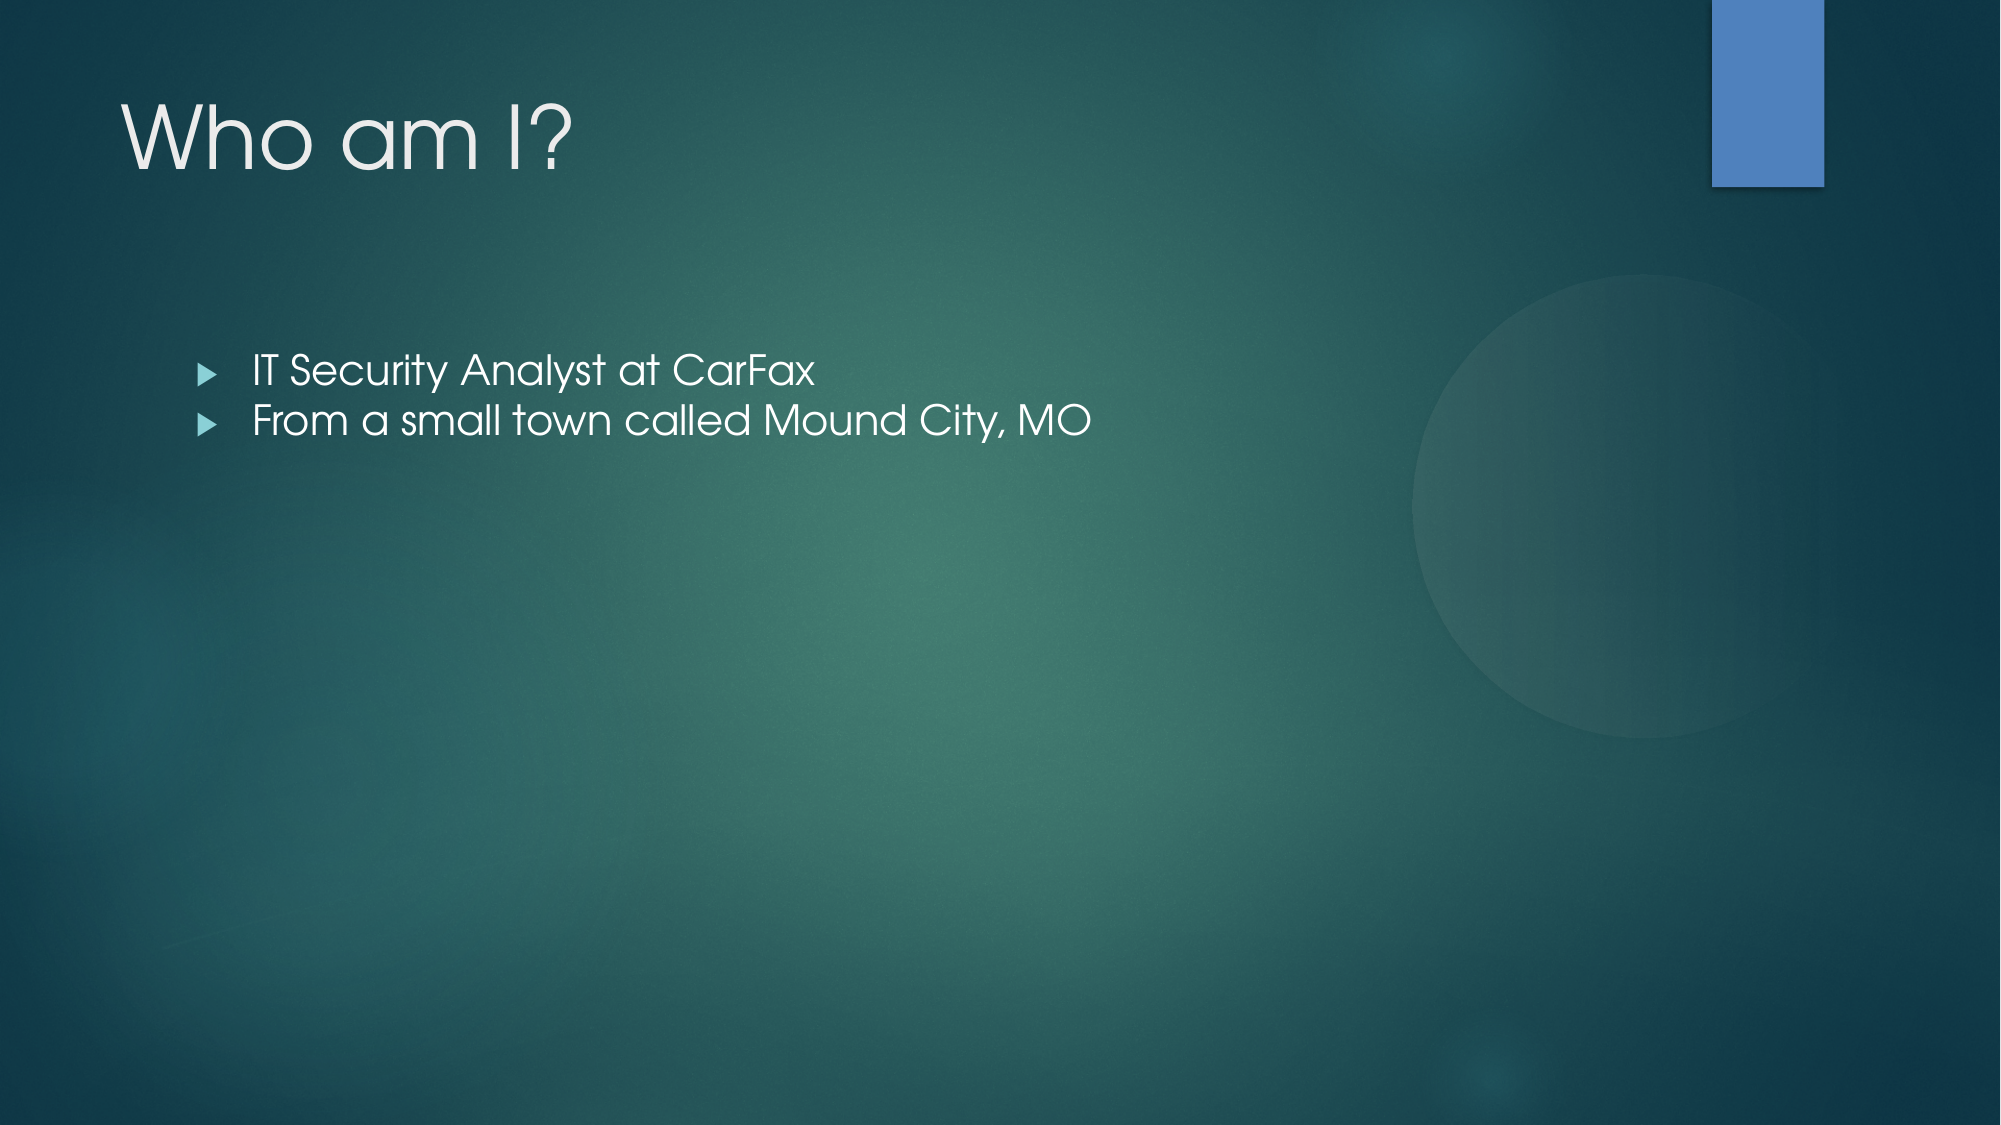

Who am I?
IT Security Analyst at CarFax
From a small town called Mound City, MO